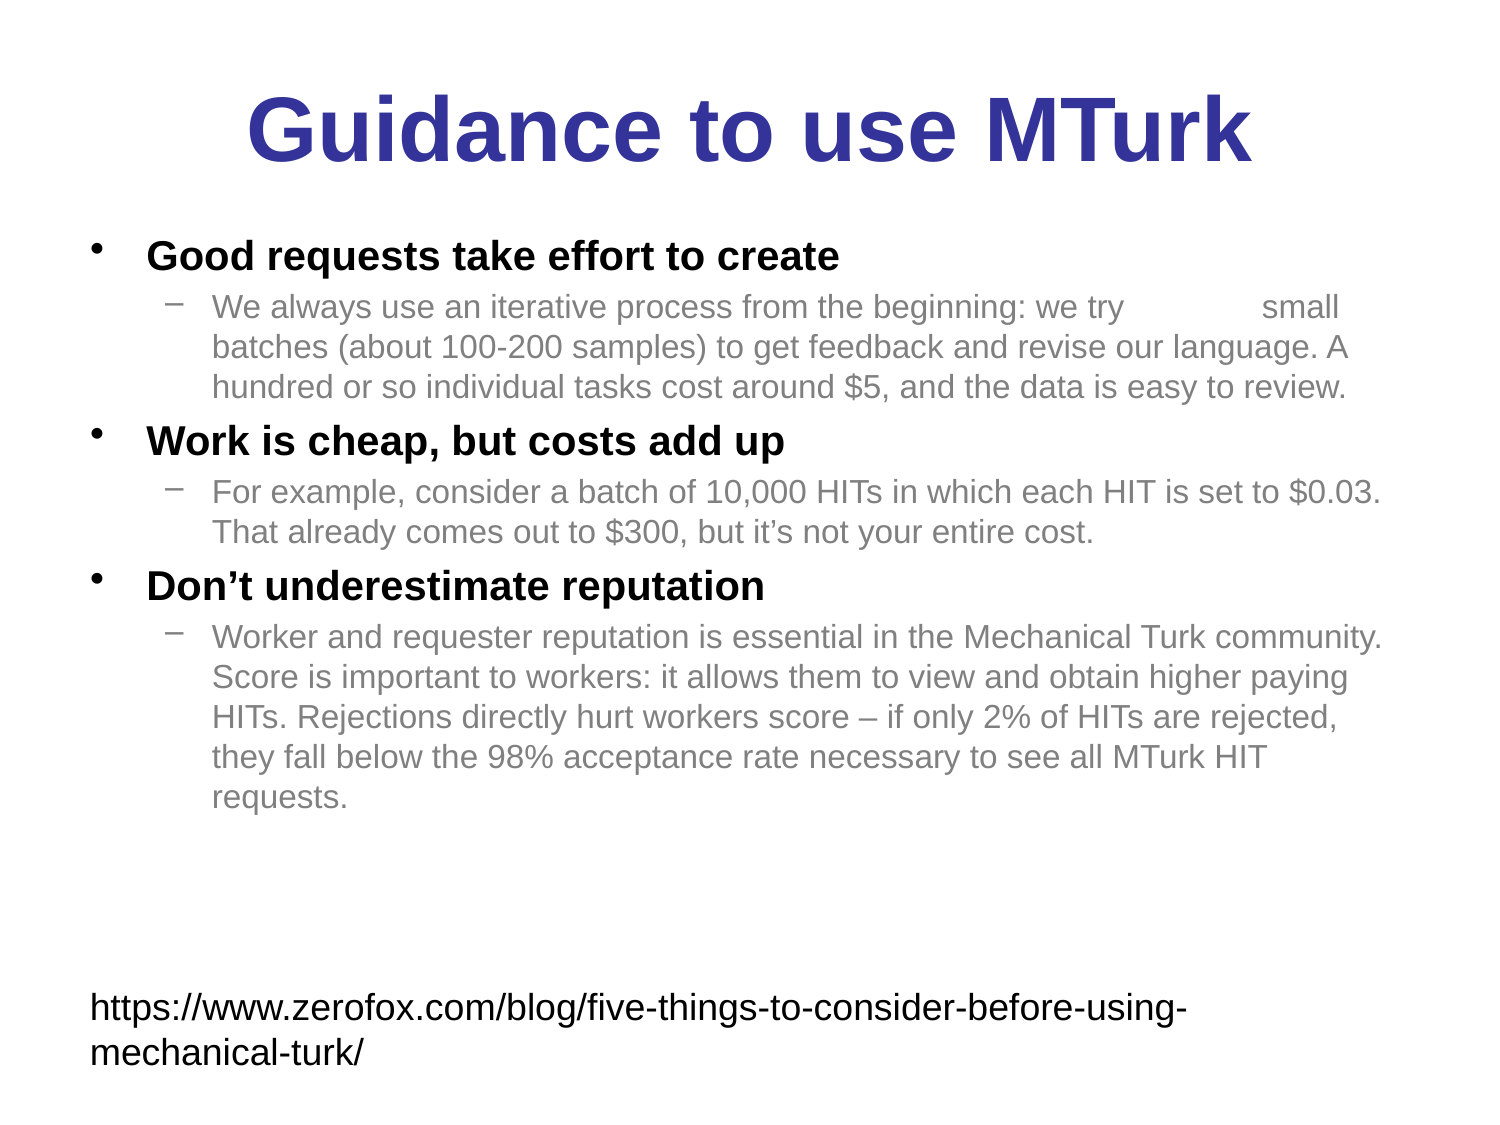

# Guidance to use MTurk
Good requests take effort to create
We always use an iterative process from the beginning: we try 	small batches (about 100-200 samples) to get feedback and revise our language. A hundred or so individual tasks cost around $5, and the data is easy to review.
Work is cheap, but costs add up
For example, consider a batch of 10,000 HITs in which each HIT is set to $0.03. That already comes out to $300, but it’s not your entire cost.
Don’t underestimate reputation
Worker and requester reputation is essential in the Mechanical Turk community. Score is important to workers: it allows them to view and obtain higher paying HITs. Rejections directly hurt workers score – if only 2% of HITs are rejected, they fall below the 98% acceptance rate necessary to see all MTurk HIT requests.

https://www.zerofox.com/blog/five-things-to-consider-before-using-mechanical-turk/